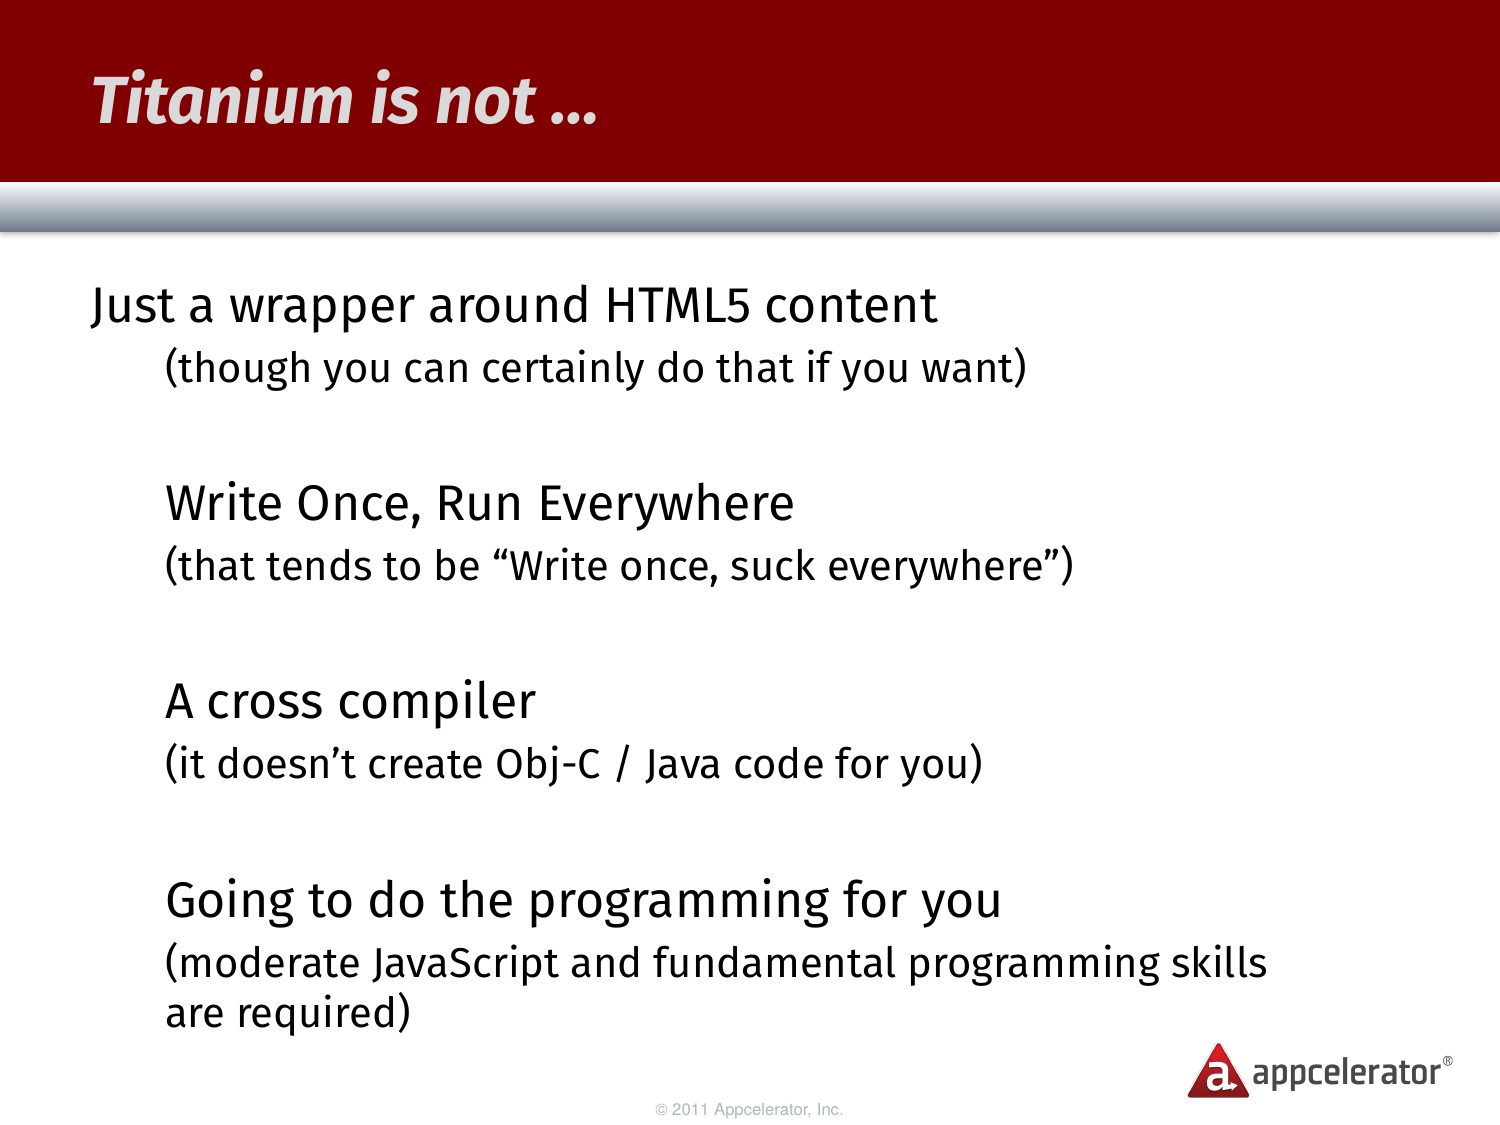

# Titanium is not …
Just a wrapper around HTML5 content
(though you can certainly do that if you want)

Write Once, Run Everywhere
(that tends to be “Write once, suck everywhere”)

A cross compiler
(it doesn’t create Obj-C / Java code for you)

Going to do the programming for you
(moderate JavaScript and fundamental programming skills
are required)